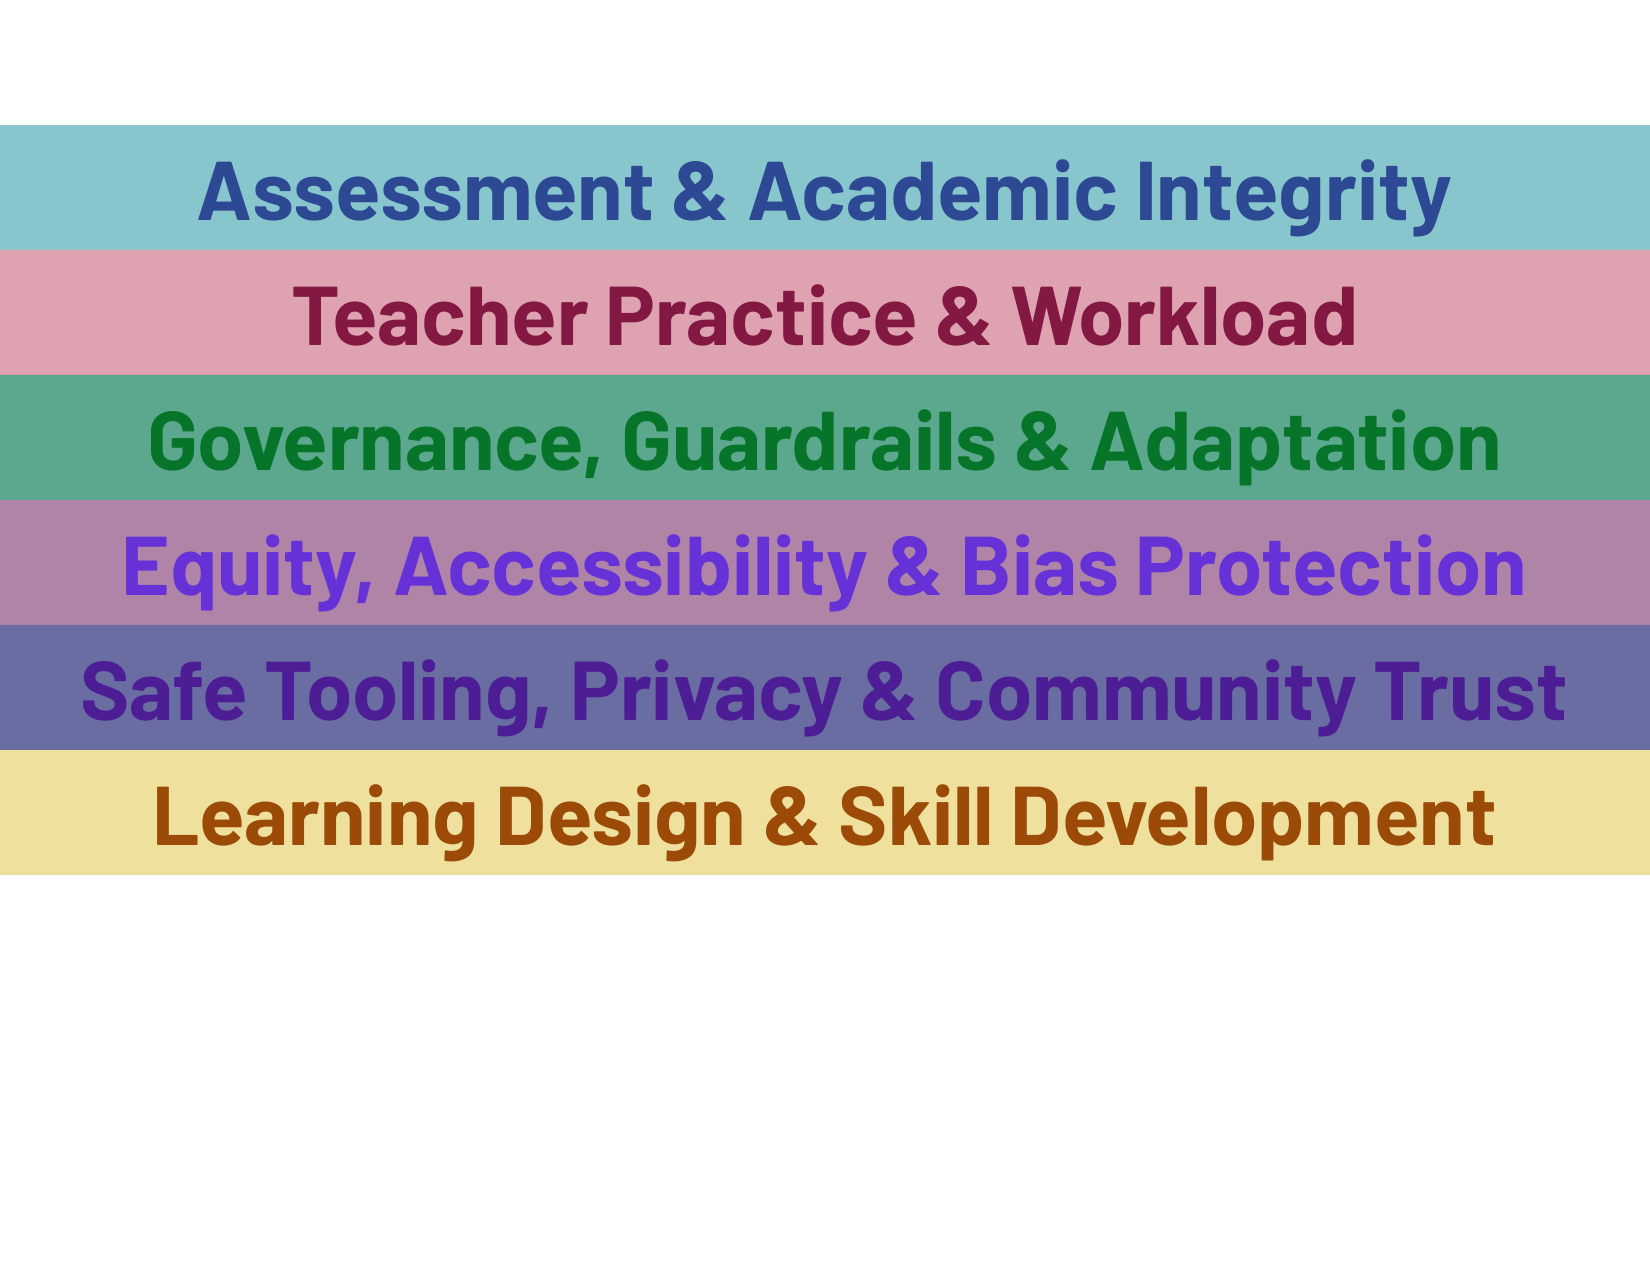

Assessment & Academic Integrity
Teacher Practice & Workload
Governance, Guardrails & Adaptation
Equity, Accessibility & Bias Protection
Safe Tooling, Privacy & Community Trust
Learning Design & Skill Development